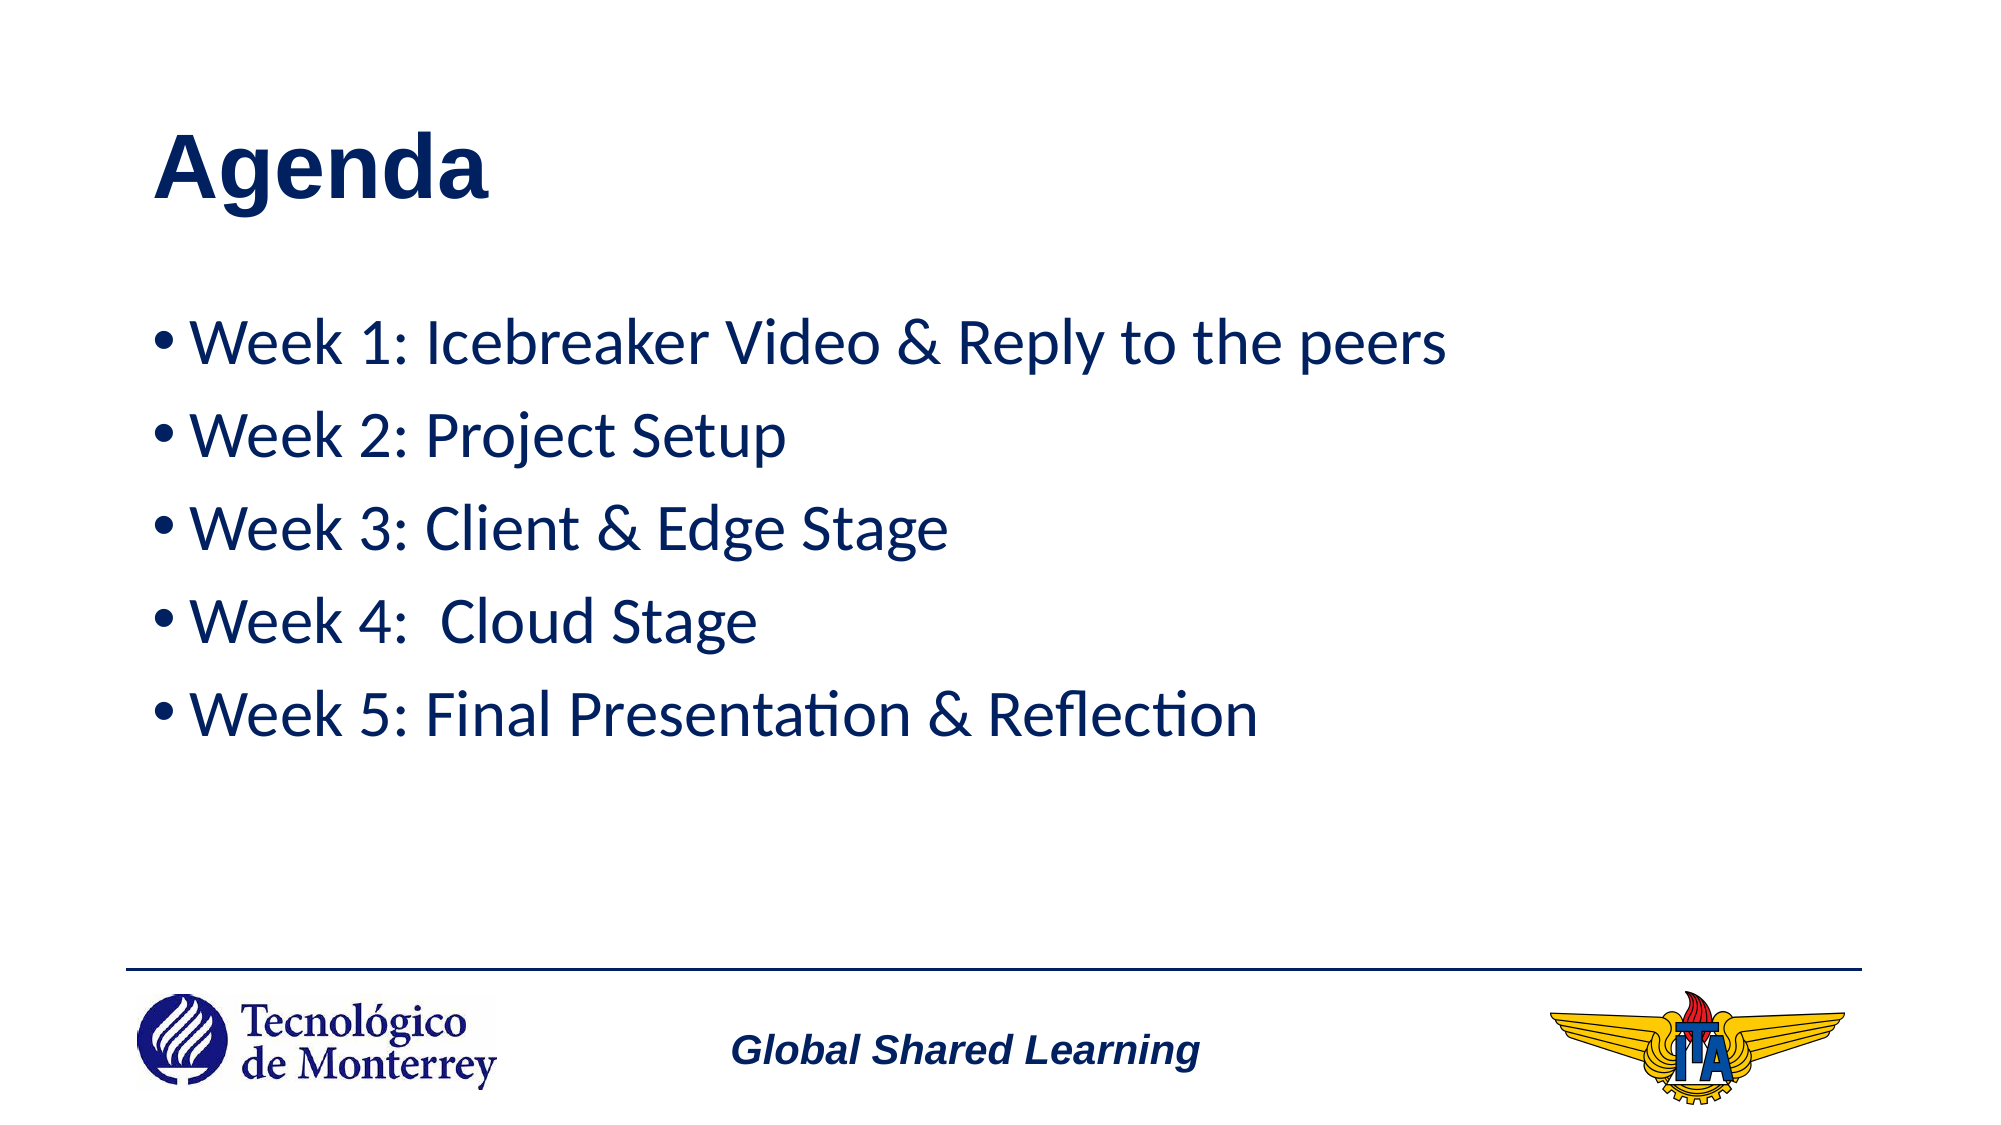

# Agenda
Week 1: Icebreaker Video & Reply to the peers
Week 2: Project Setup
Week 3: Client & Edge Stage
Week 4:  Cloud Stage
Week 5: Final Presentation & Reflection